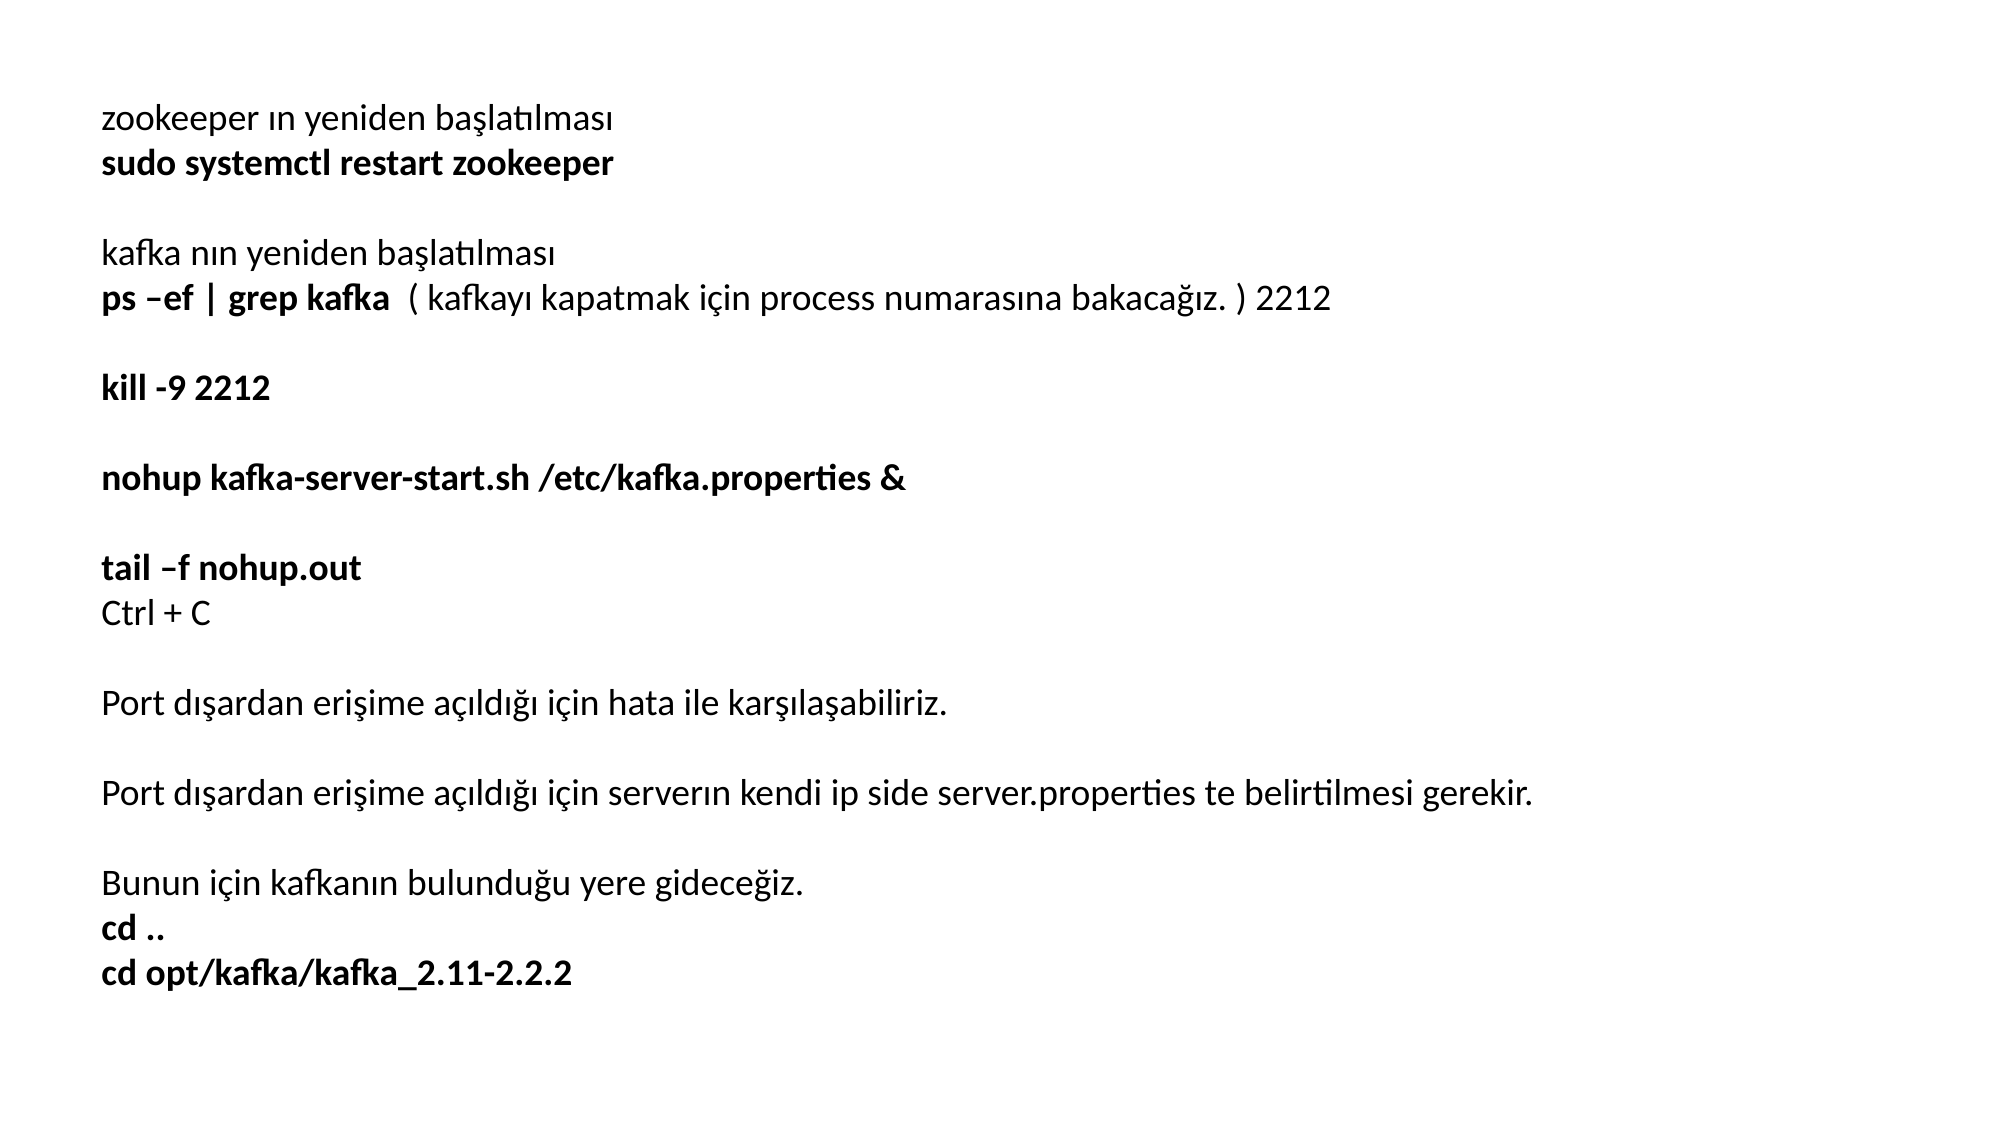

zookeeper ın yeniden başlatılması
sudo systemctl restart zookeeper

kafka nın yeniden başlatılması
ps –ef | grep kafka  ( kafkayı kapatmak için process numarasına bakacağız. ) 2212

kill -9 2212

nohup kafka-server-start.sh /etc/kafka.properties &

tail –f nohup.out
Ctrl + C

Port dışardan erişime açıldığı için hata ile karşılaşabiliriz.

Port dışardan erişime açıldığı için serverın kendi ip side server.properties te belirtilmesi gerekir.

Bunun için kafkanın bulunduğu yere gideceğiz.
cd ..
cd opt/kafka/kafka_2.11-2.2.2